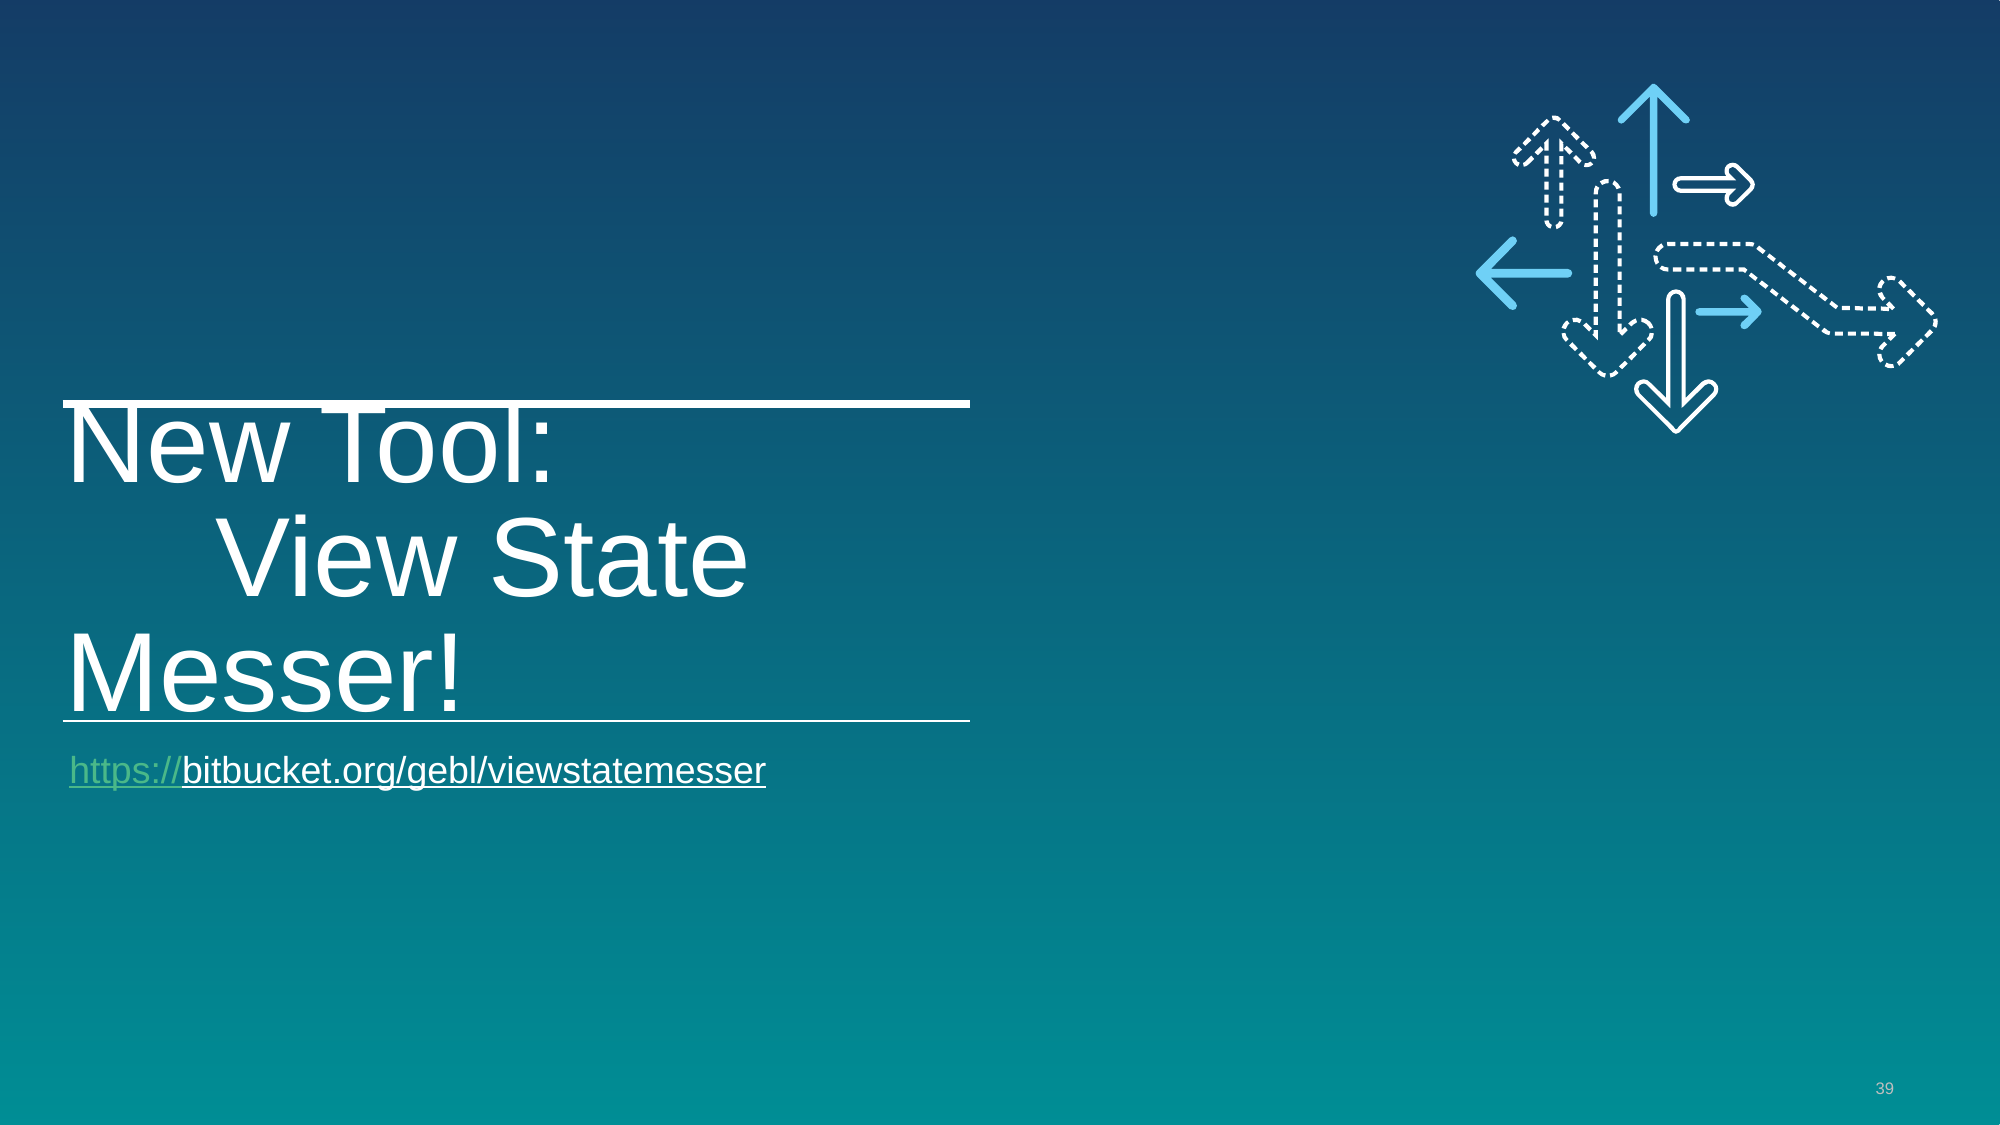

# New Tool: View State Messer!
https://bitbucket.org/gebl/viewstatemesser